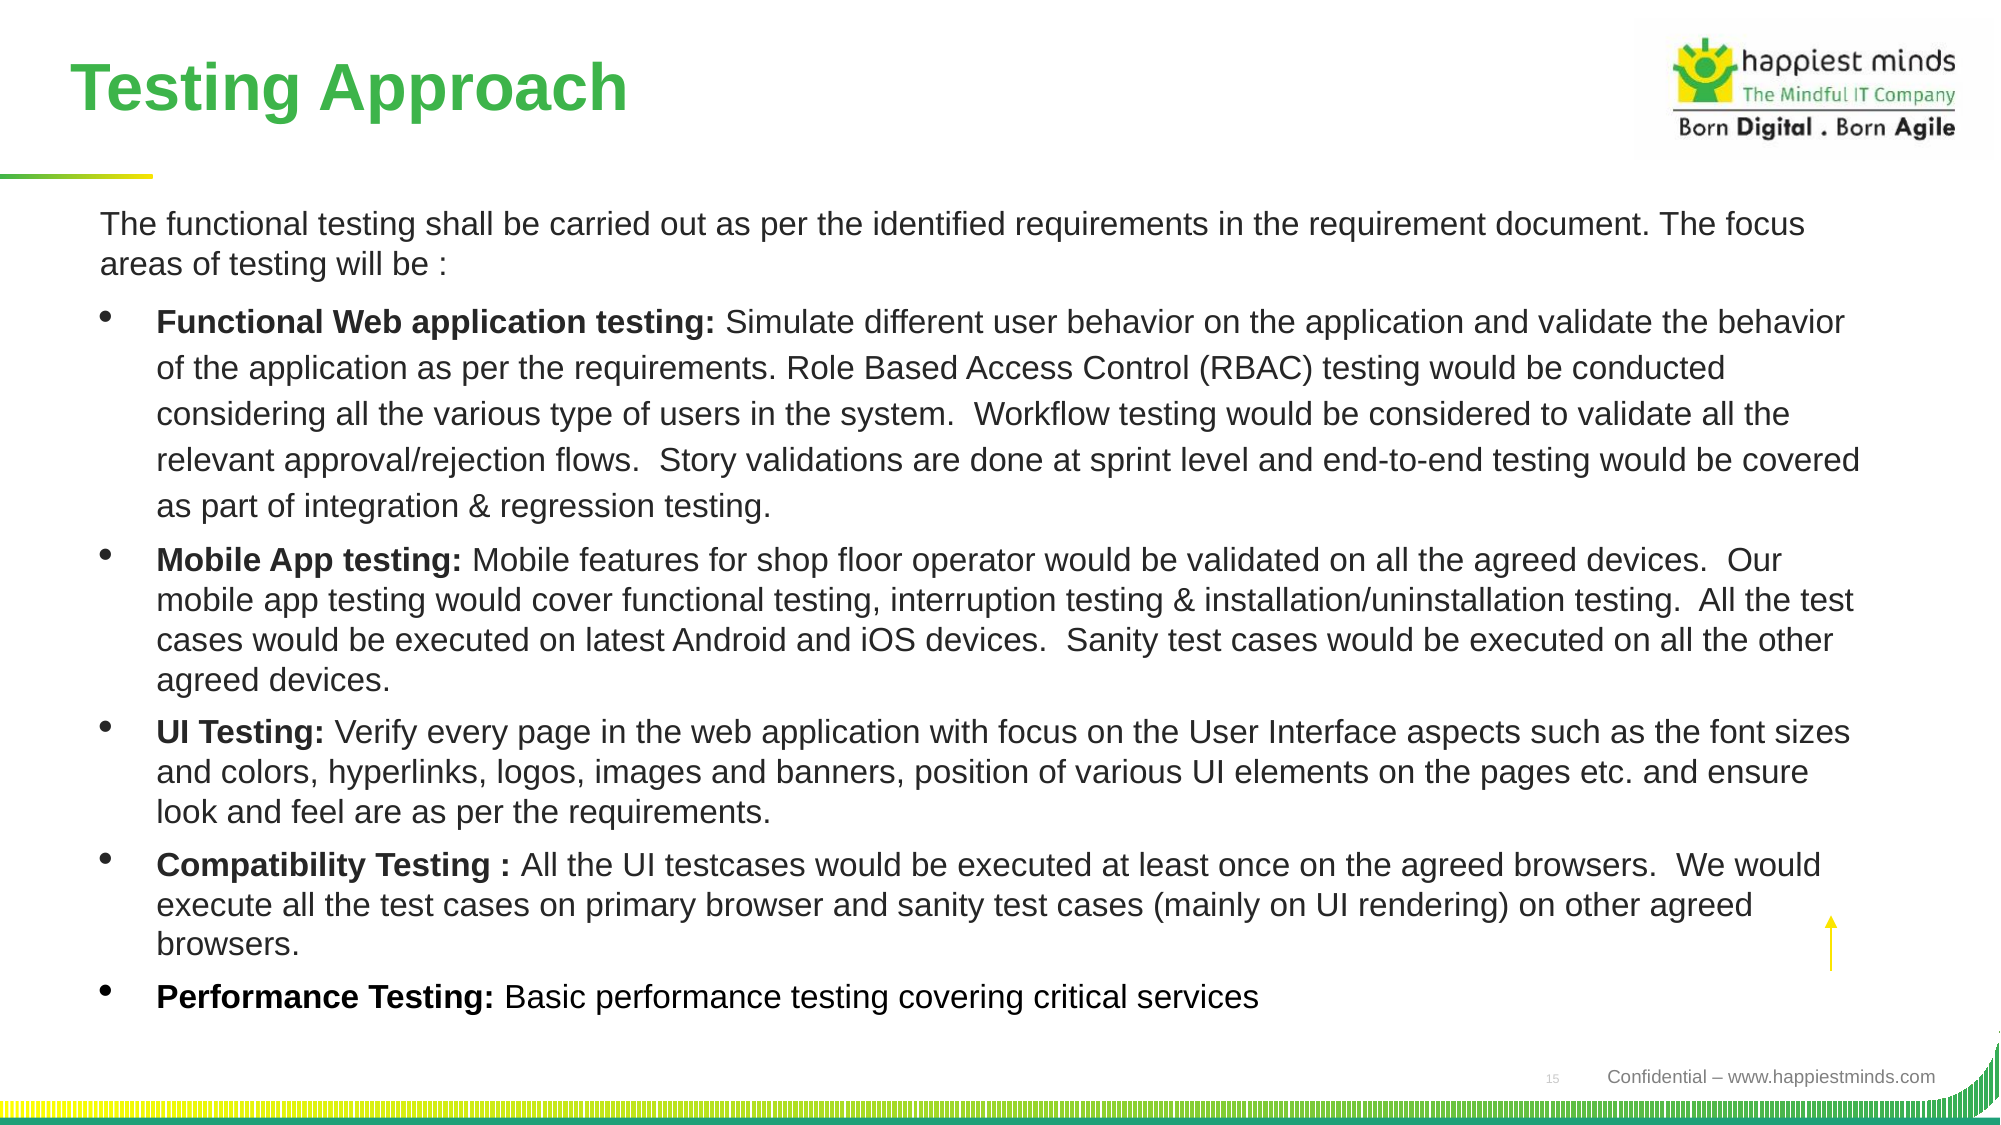

Testing Approach
The functional testing shall be carried out as per the identified requirements in the requirement document. The focus areas of testing will be :
Functional Web application testing: Simulate different user behavior on the application and validate the behavior of the application as per the requirements. Role Based Access Control (RBAC) testing would be conducted considering all the various type of users in the system.  Workflow testing would be considered to validate all the relevant approval/rejection flows.  Story validations are done at sprint level and end-to-end testing would be covered as part of integration & regression testing.
Mobile App testing: Mobile features for shop floor operator would be validated on all the agreed devices.  Our mobile app testing would cover functional testing, interruption testing & installation/uninstallation testing.  All the test cases would be executed on latest Android and iOS devices.  Sanity test cases would be executed on all the other agreed devices.
UI Testing: Verify every page in the web application with focus on the User Interface aspects such as the font sizes and colors, hyperlinks, logos, images and banners, position of various UI elements on the pages etc. and ensure look and feel are as per the requirements.
Compatibility Testing : All the UI testcases would be executed at least once on the agreed browsers.  We would execute all the test cases on primary browser and sanity test cases (mainly on UI rendering) on other agreed browsers.
Performance Testing: Basic performance testing covering critical services
15